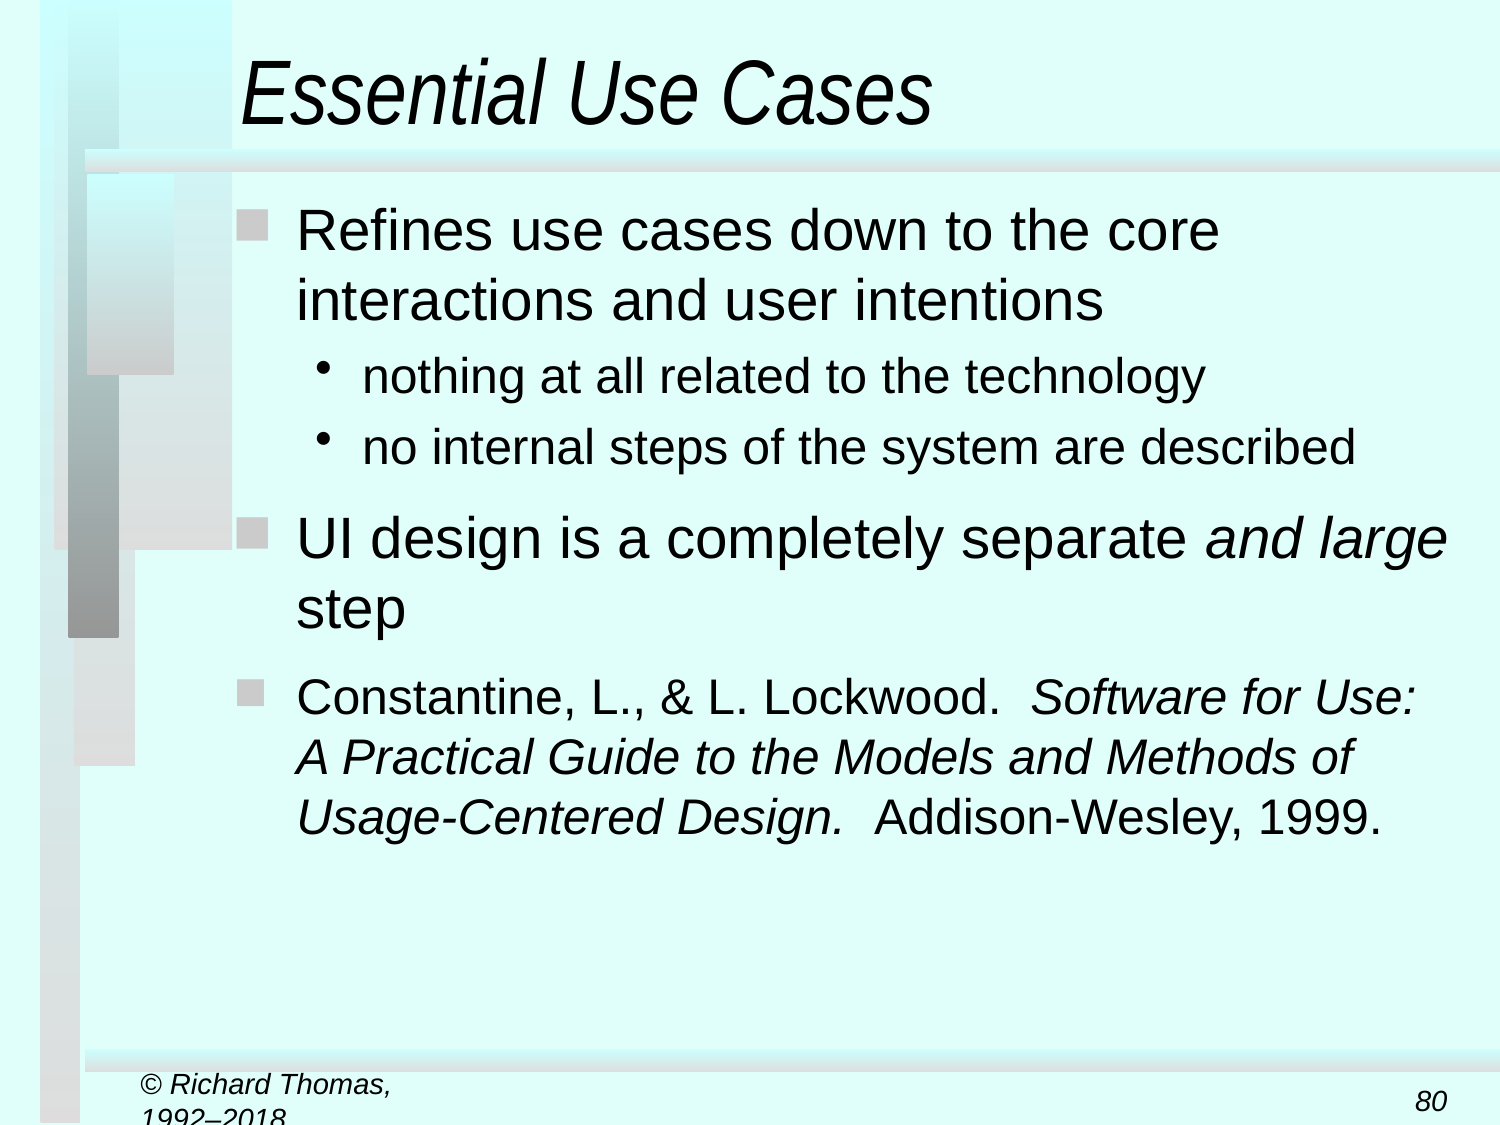

# Essential Use Cases
Refines use cases down to the core interactions and user intentions
nothing at all related to the technology
no internal steps of the system are described
UI design is a completely separate and large step
Constantine, L., & L. Lockwood.  Software for Use: A Practical Guide to the Models and Methods of Usage-Centered Design.  Addison-Wesley, 1999.
© Richard Thomas, 1992–2018
80